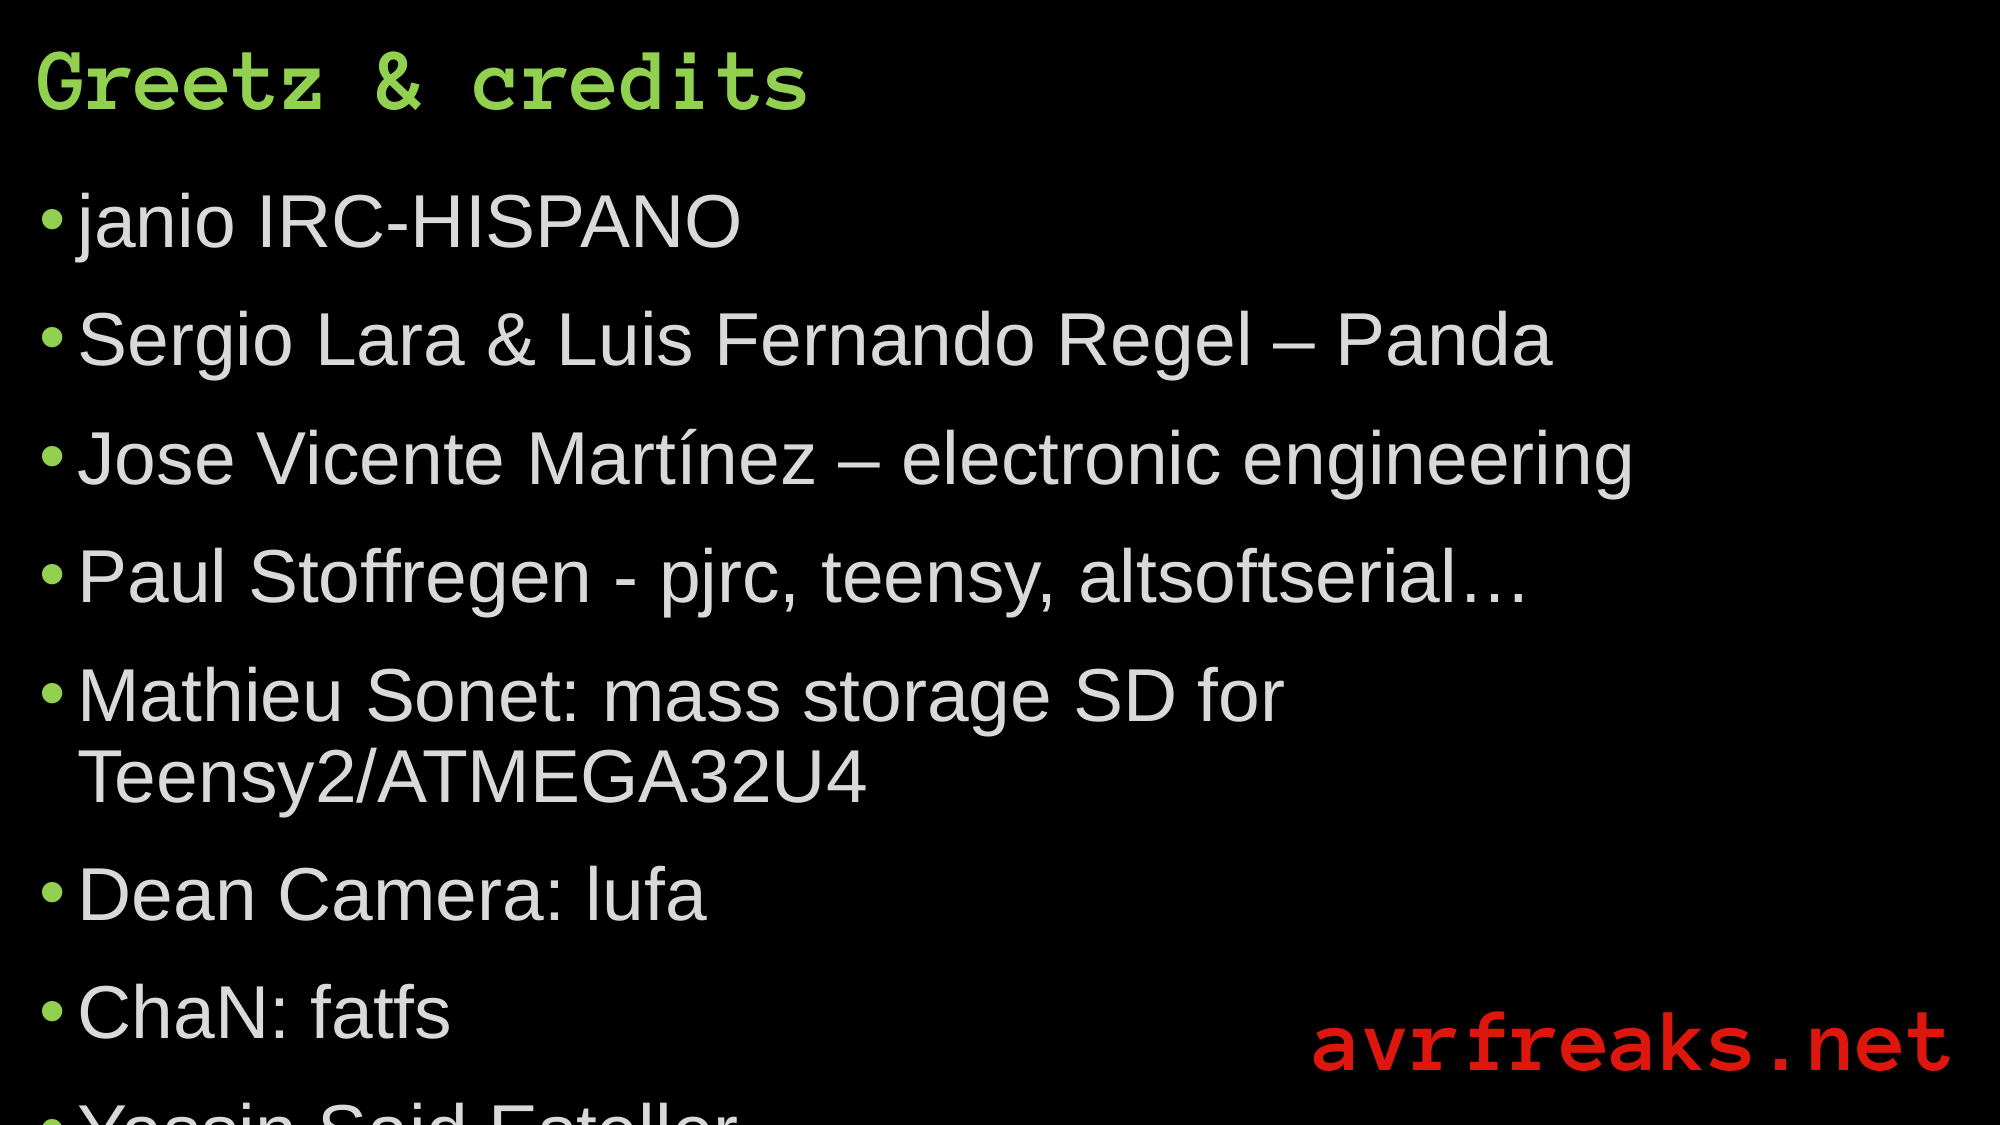

# Greetz & credits
janio IRC-HISPANO
Sergio Lara & Luis Fernando Regel – Panda
Jose Vicente Martínez – electronic engineering
Paul Stoffregen - pjrc, teensy, altsoftserial…
Mathieu Sonet: mass storage SD for Teensy2/ATMEGA32U4
Dean Camera: lufa
ChaN: fatfs
Yassin Said Esteller

avrfreaks.net